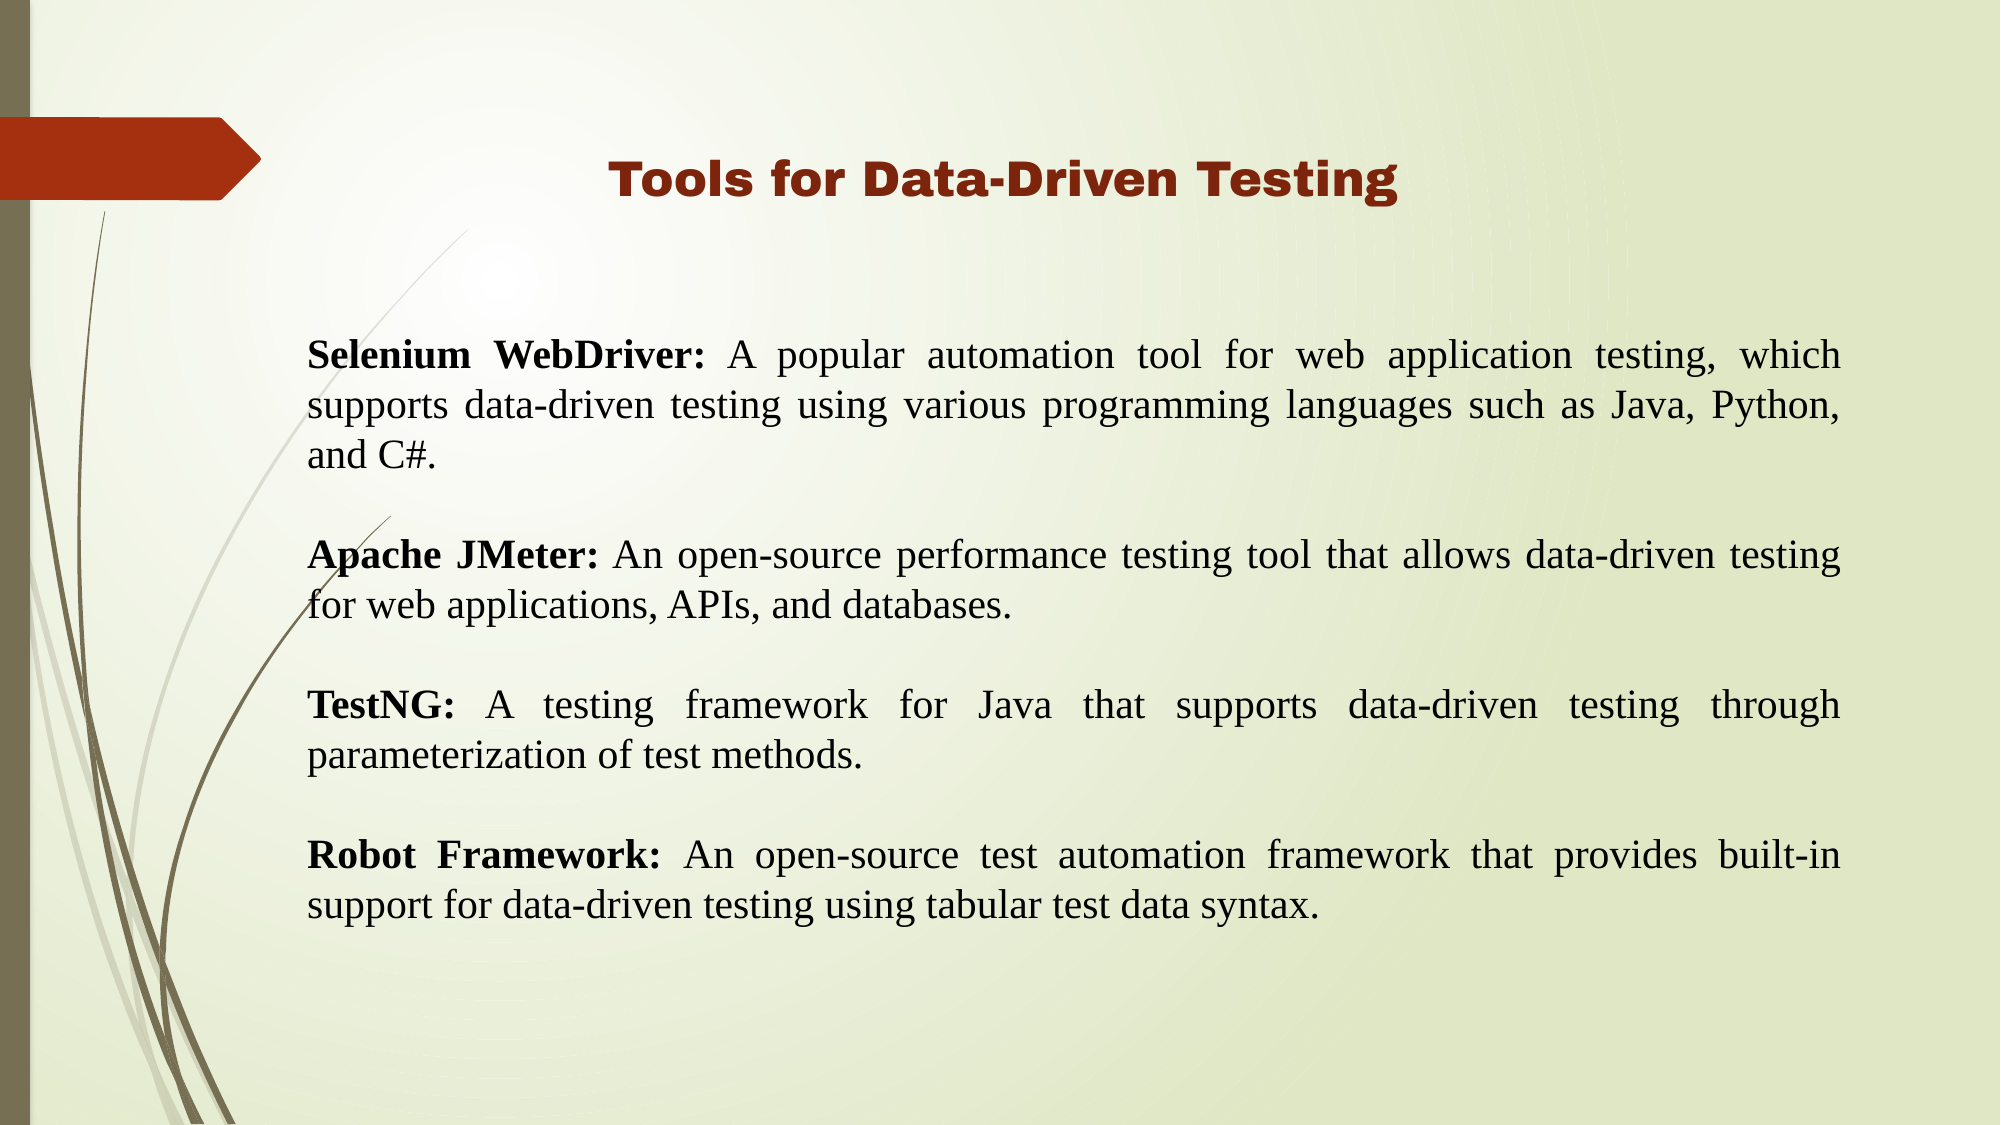

Tools for Data-Driven Testing

Selenium WebDriver: A popular automation tool for web application testing, which supports data-driven testing using various programming languages such as Java, Python, and C#.

Apache JMeter: An open-source performance testing tool that allows data-driven testing for web applications, APIs, and databases.

TestNG: A testing framework for Java that supports data-driven testing through parameterization of test methods.

Robot Framework: An open-source test automation framework that provides built-in support for data-driven testing using tabular test data syntax.